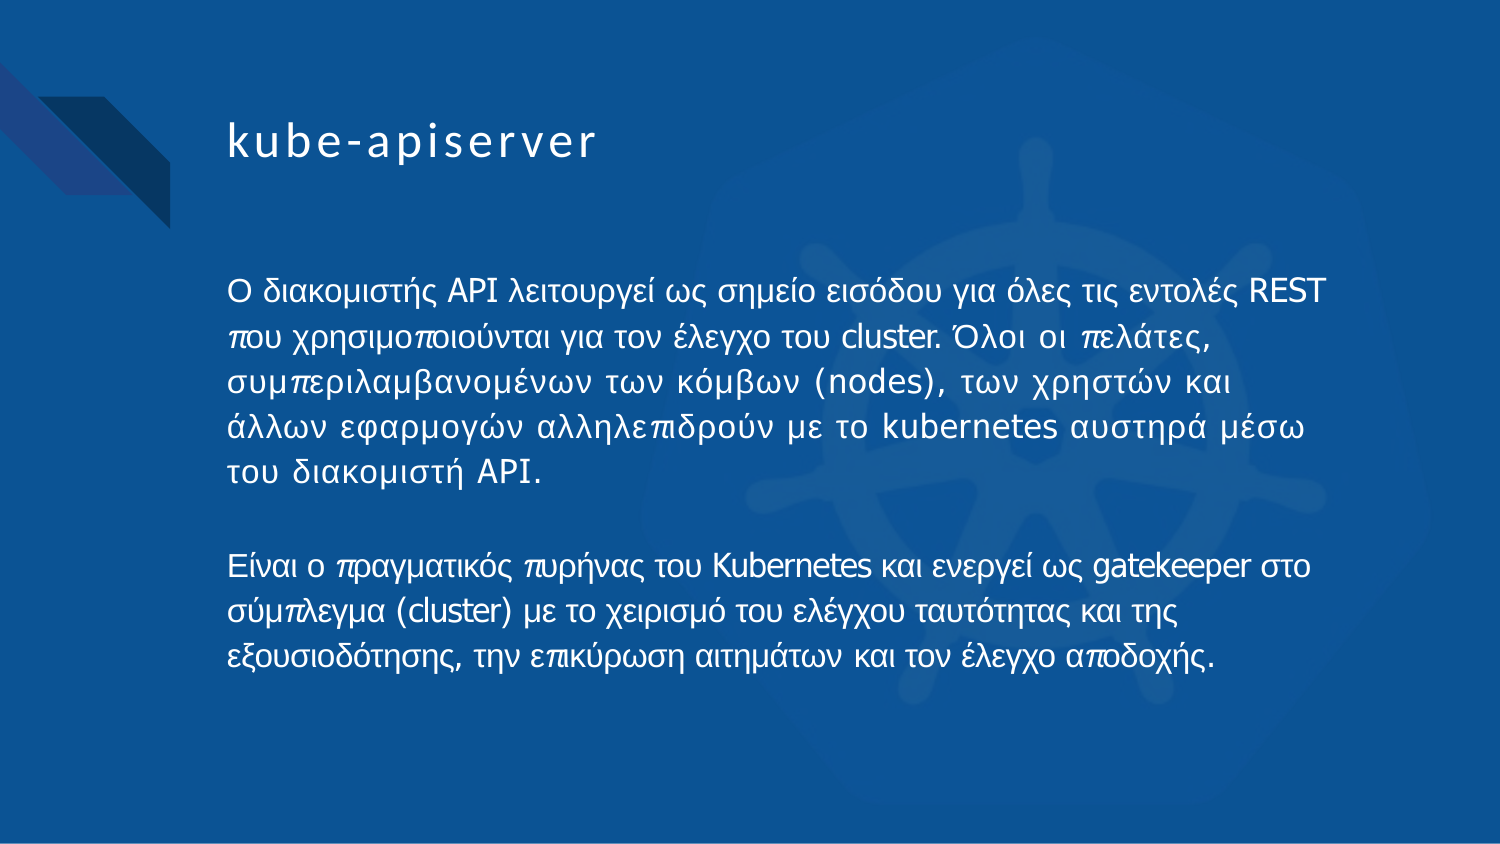

# kube-apiserver
Ο διακομιστής API λειτουργεί ως σημείο εισόδου για όλες τις εντολές REST που χρησιμοποιούνται για τον έλεγχο του cluster. Όλοι οι πελάτες, συμπεριλαμβανομένων των κόμβων (nodes), των χρηστών και άλλων εφαρμογών αλληλεπιδρούν με το kubernetes αυστηρά μέσω του διακομιστή API.

Είναι ο πραγματικός πυρήνας του Kubernetes και ενεργεί ως gatekeeper στο σύμπλεγμα (cluster) με το χειρισμό του ελέγχου ταυτότητας και της εξουσιοδότησης, την επικύρωση αιτημάτων και τον έλεγχο αποδοχής.